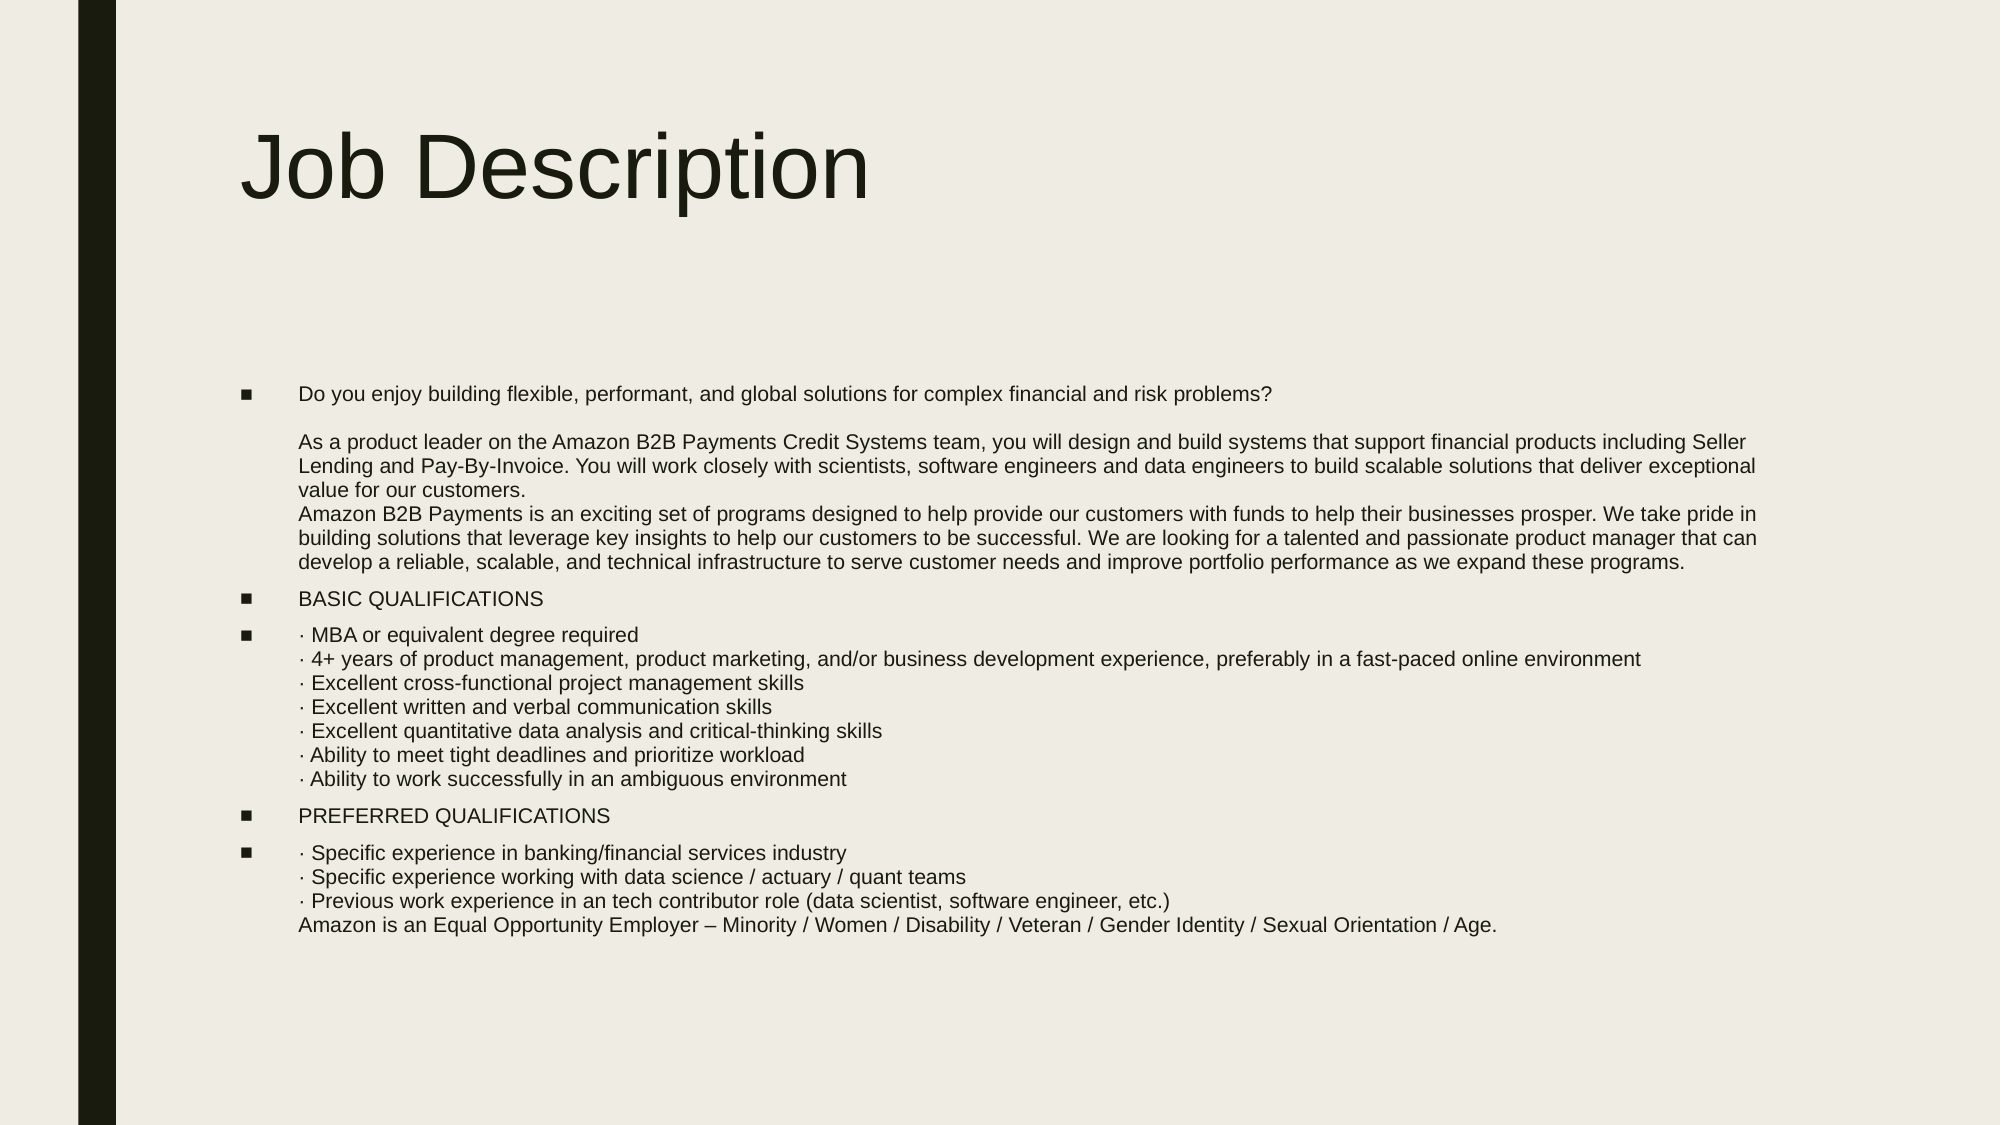

# Job Description
Do you enjoy building flexible, performant, and global solutions for complex financial and risk problems?
As a product leader on the Amazon B2B Payments Credit Systems team, you will design and build systems that support financial products including Seller Lending and Pay-By-Invoice. You will work closely with scientists, software engineers and data engineers to build scalable solutions that deliver exceptional value for our customers.
Amazon B2B Payments is an exciting set of programs designed to help provide our customers with funds to help their businesses prosper. We take pride in building solutions that leverage key insights to help our customers to be successful. We are looking for a talented and passionate product manager that can develop a reliable, scalable, and technical infrastructure to serve customer needs and improve portfolio performance as we expand these programs.
BASIC QUALIFICATIONS
· MBA or equivalent degree required
· 4+ years of product management, product marketing, and/or business development experience, preferably in a fast-paced online environment
· Excellent cross-functional project management skills
· Excellent written and verbal communication skills
· Excellent quantitative data analysis and critical-thinking skills
· Ability to meet tight deadlines and prioritize workload
· Ability to work successfully in an ambiguous environment
PREFERRED QUALIFICATIONS
· Specific experience in banking/financial services industry
· Specific experience working with data science / actuary / quant teams
· Previous work experience in an tech contributor role (data scientist, software engineer, etc.)
Amazon is an Equal Opportunity Employer – Minority / Women / Disability / Veteran / Gender Identity / Sexual Orientation / Age.